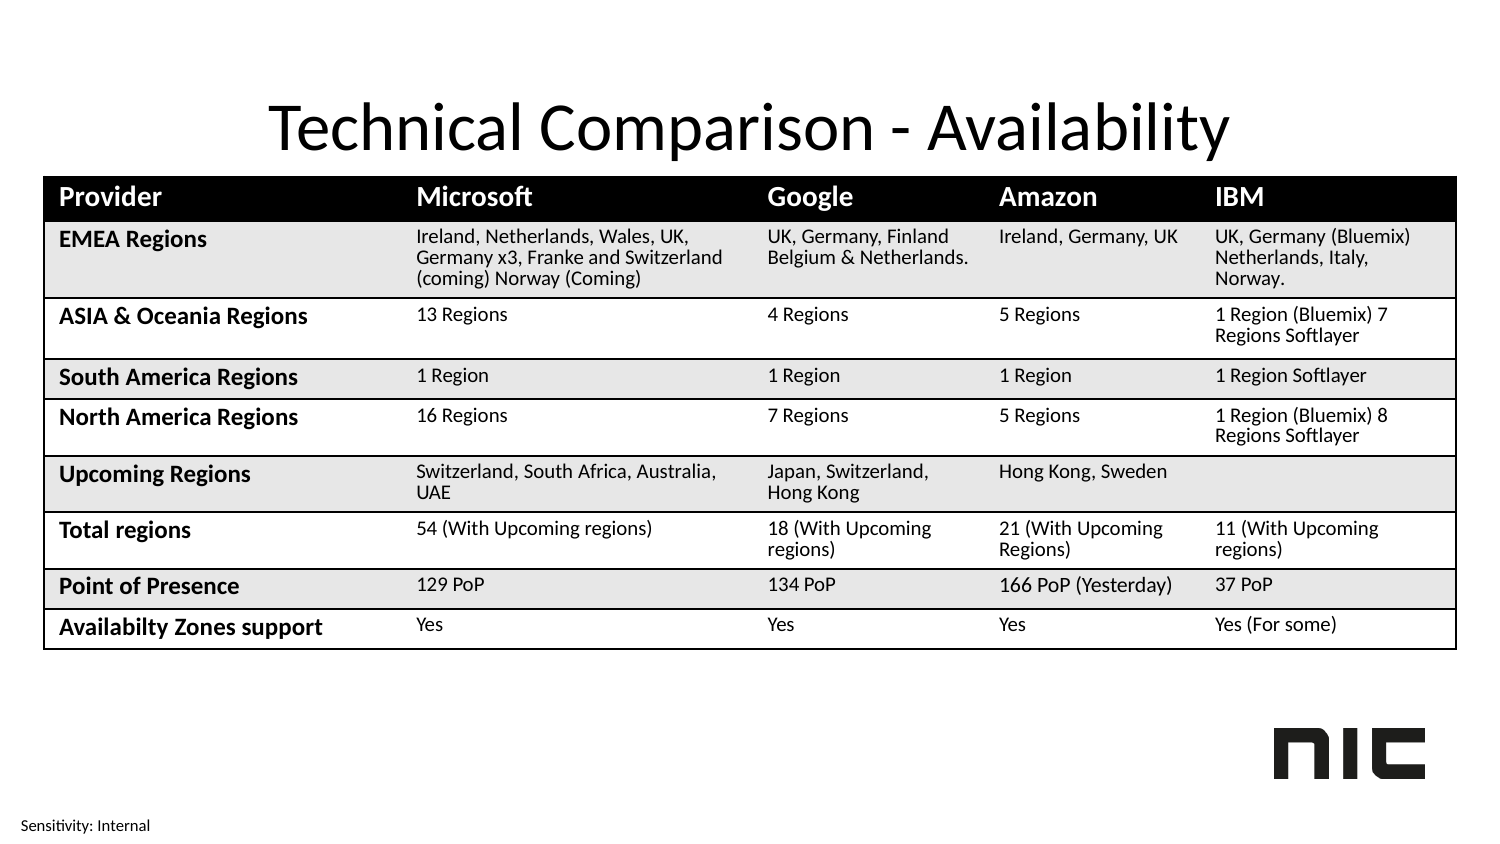

# Technical Comparison - Availability
| Provider | Microsoft | Google | Amazon | IBM |
| --- | --- | --- | --- | --- |
| EMEA Regions | Ireland, Netherlands, Wales, UK, Germany x3, Franke and Switzerland (coming) Norway (Coming) | UK, Germany, Finland Belgium & Netherlands. | Ireland, Germany, UK | UK, Germany (Bluemix) Netherlands, Italy, Norway. |
| ASIA & Oceania Regions | 13 Regions | 4 Regions | 5 Regions | 1 Region (Bluemix) 7 Regions Softlayer |
| South America Regions | 1 Region | 1 Region | 1 Region | 1 Region Softlayer |
| North America Regions | 16 Regions | 7 Regions | 5 Regions | 1 Region (Bluemix) 8 Regions Softlayer |
| Upcoming Regions | Switzerland, South Africa, Australia, UAE | Japan, Switzerland, Hong Kong | Hong Kong, Sweden |  |
| Total regions | 54 (With Upcoming regions) | 18 (With Upcoming regions) | 21 (With Upcoming Regions) | 11 (With Upcoming regions) |
| Point of Presence | 129 PoP | 134 PoP | 166 PoP (Yesterday) | 37 PoP |
| Availabilty Zones support | Yes | Yes | Yes | Yes (For some) |